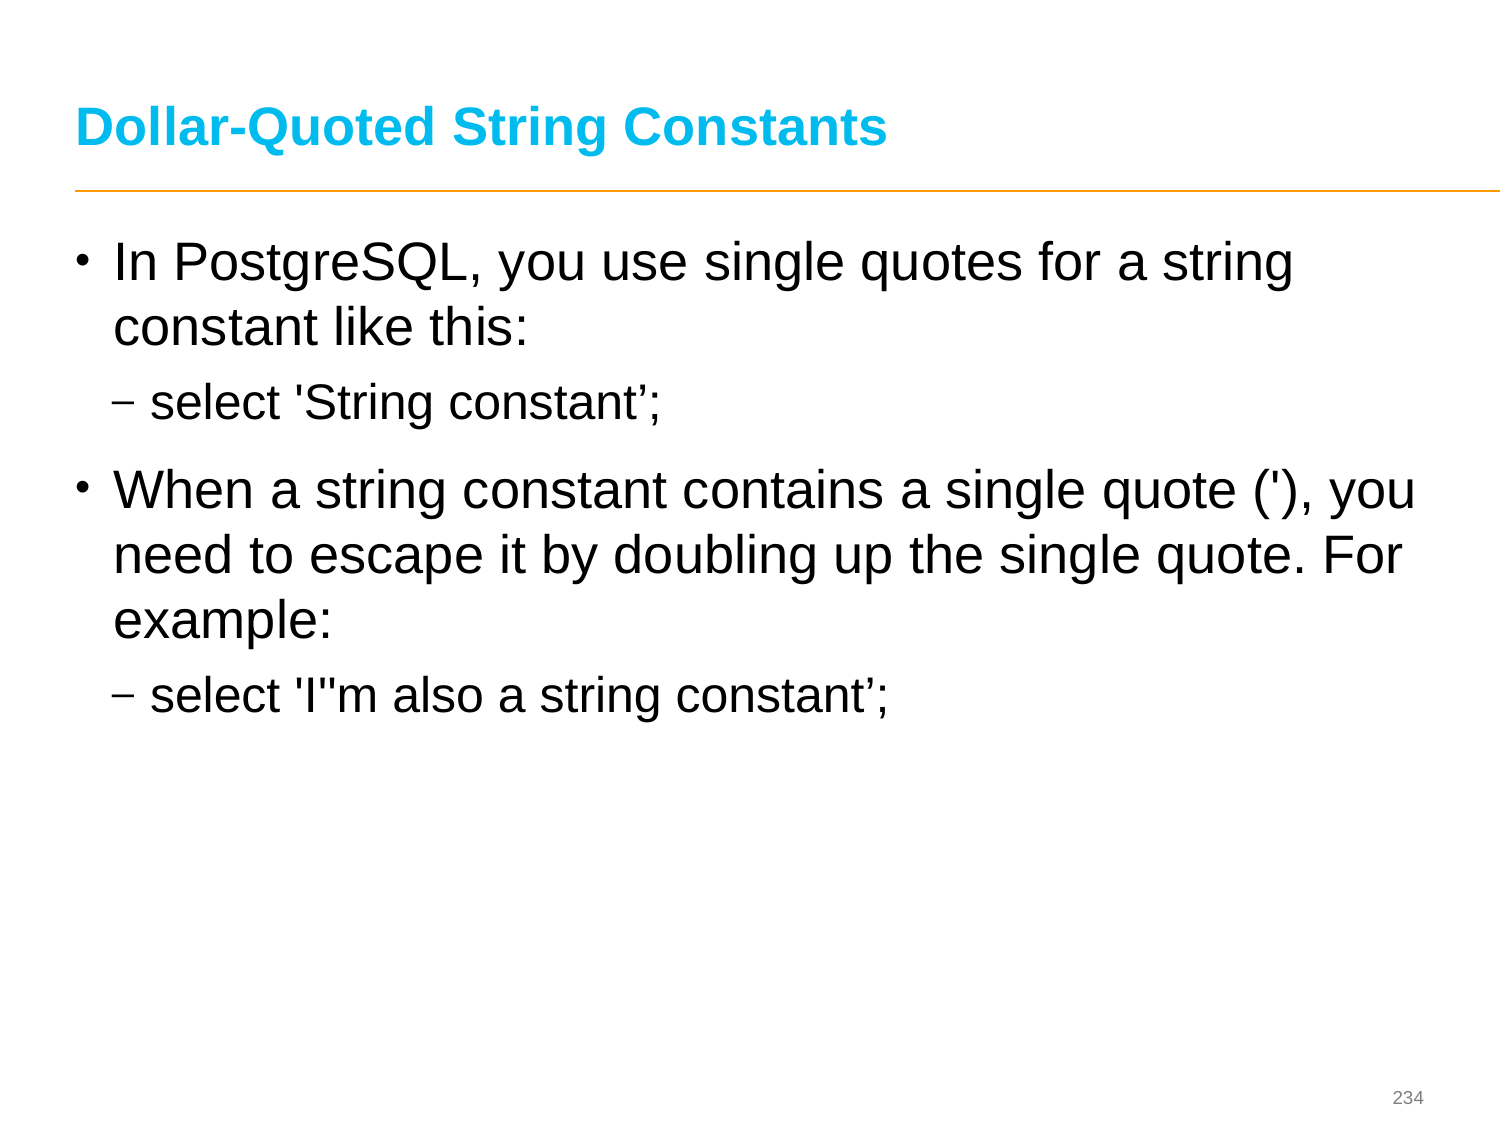

# Dollar-Quoted String Constants
In PostgreSQL, you use single quotes for a string constant like this:
select 'String constant’;
When a string constant contains a single quote ('), you need to escape it by doubling up the single quote. For example:
select 'I''m also a string constant’;